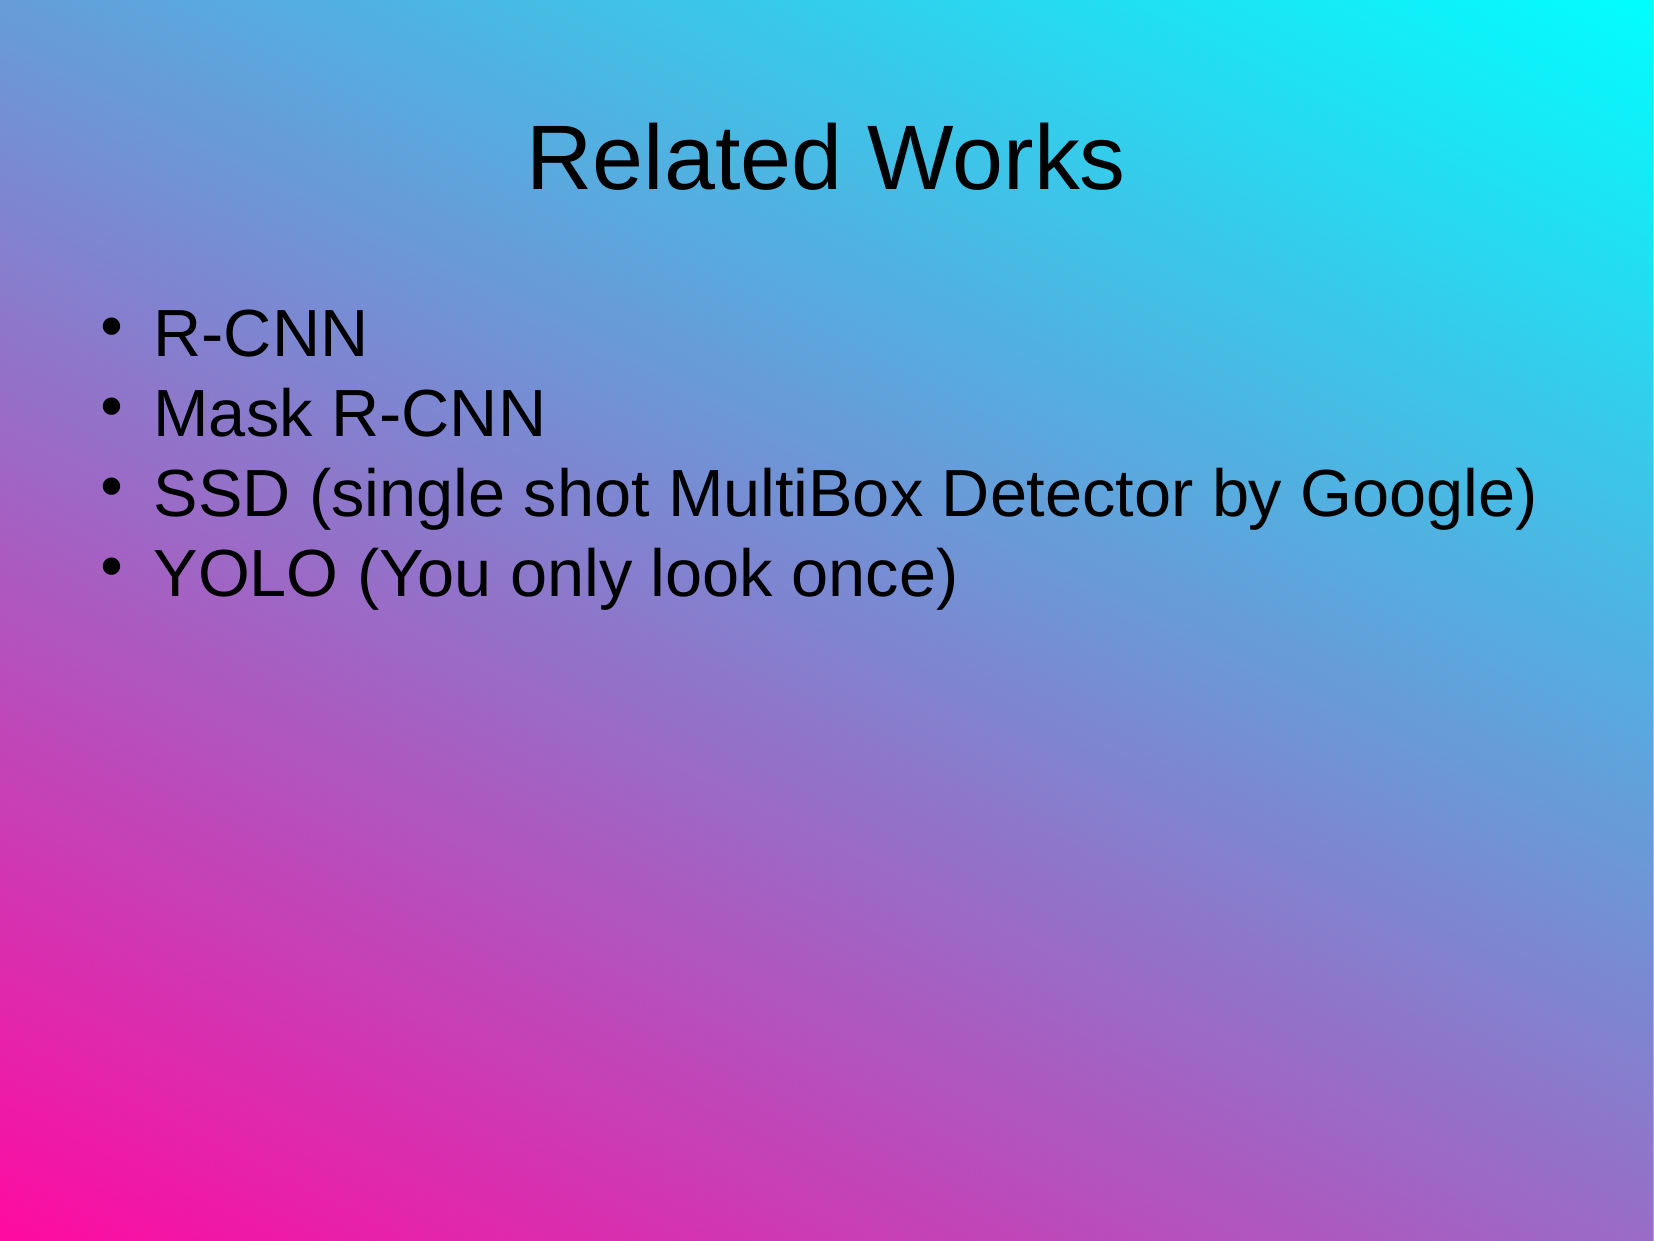

Related Works
R-CNN
Mask R-CNN
SSD (single shot MultiBox Detector by Google)
YOLO (You only look once)